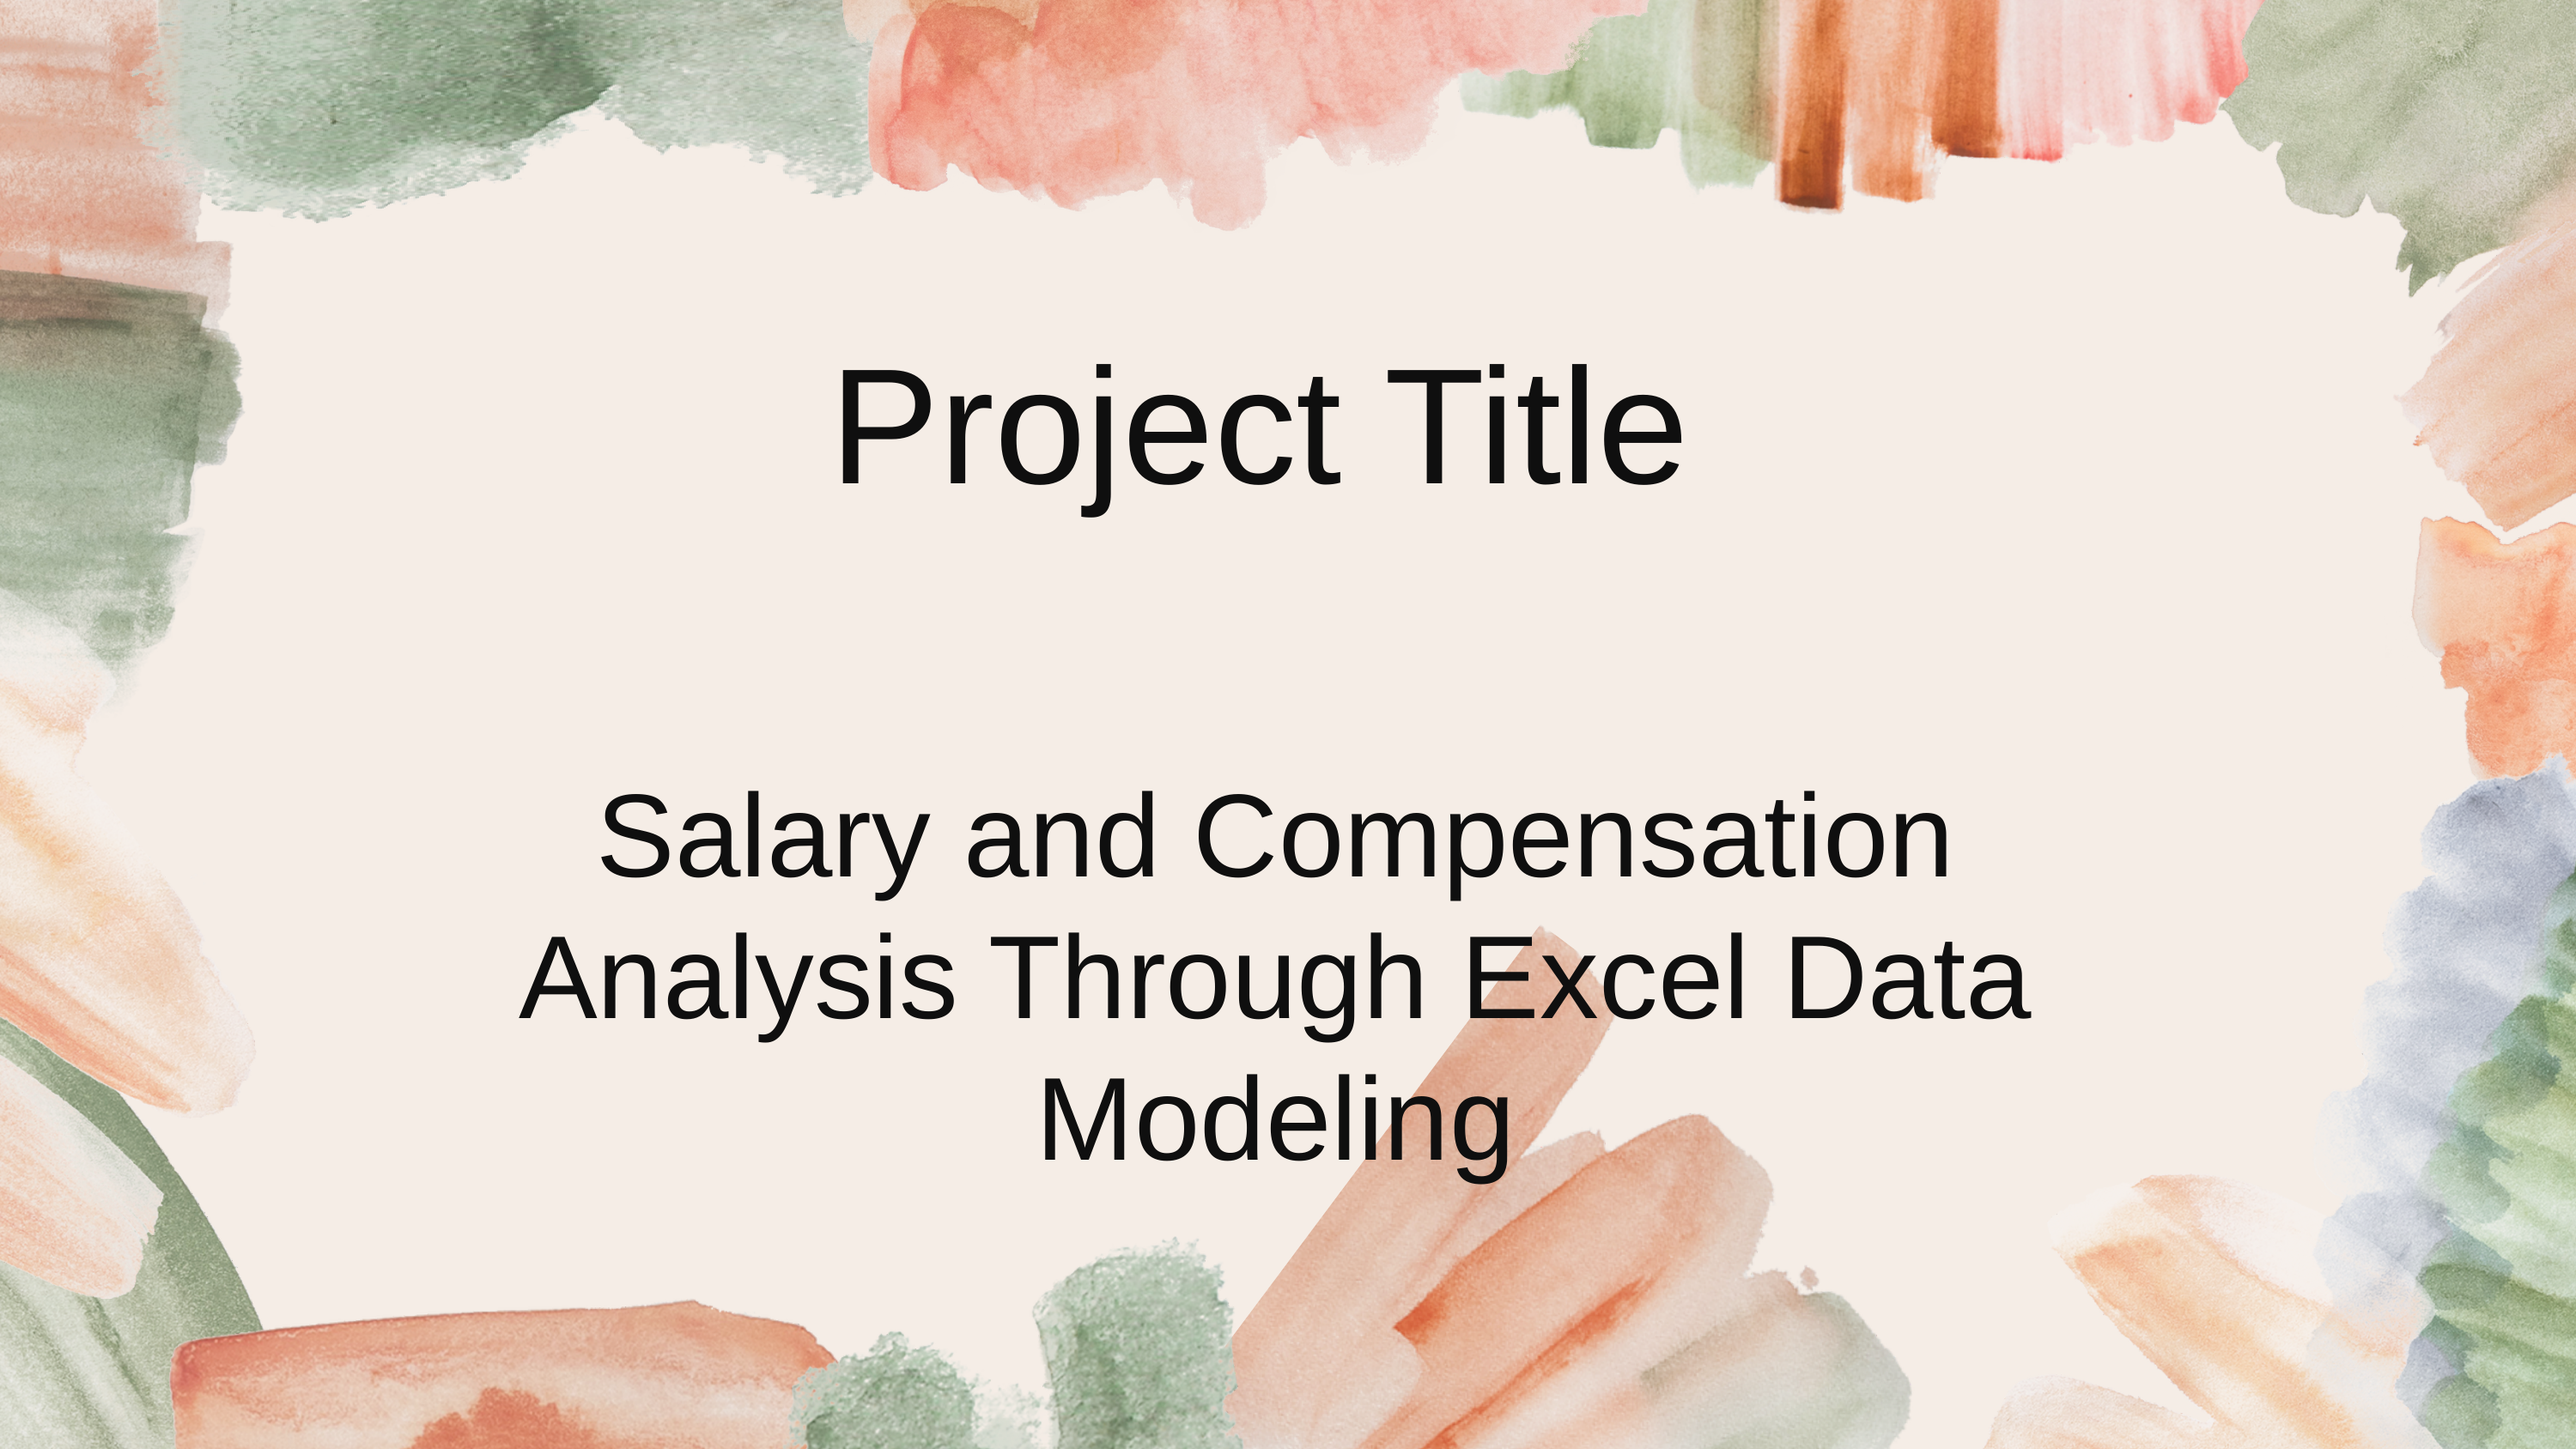

Project Title

Salary and Compensation Analysis Through Excel Data Modeling